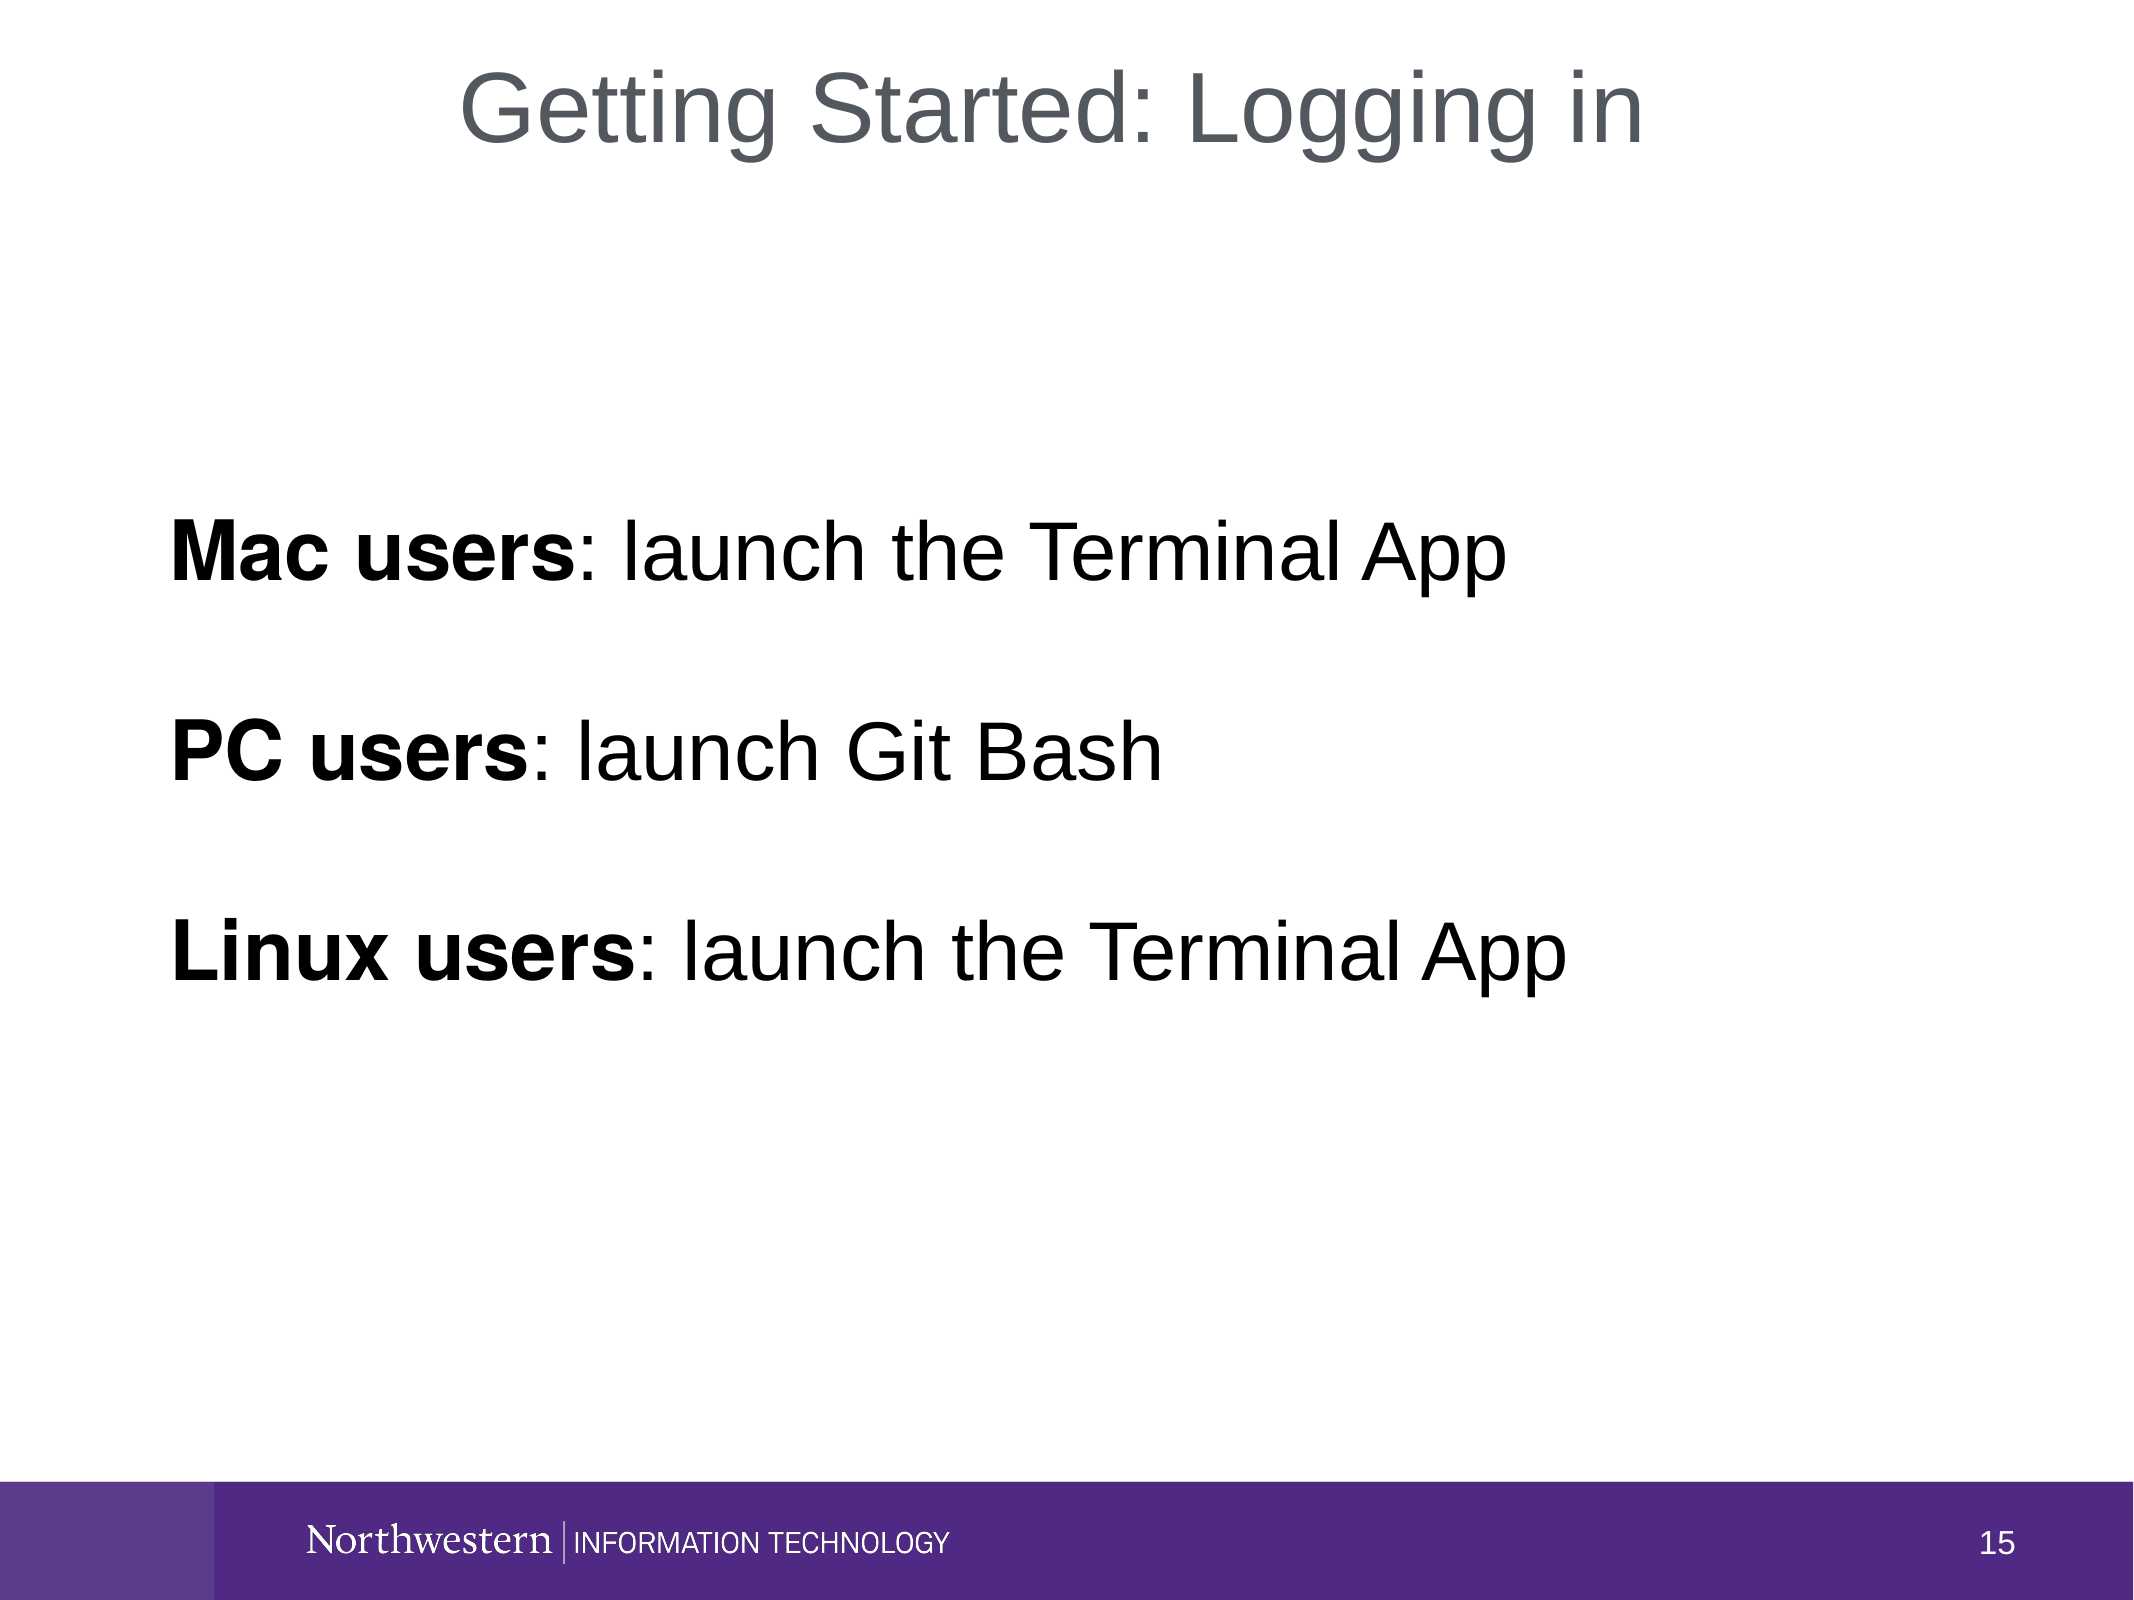

Getting Started: Logging in
Mac users: launch the Terminal App

PC users: launch Git Bash

Linux users: launch the Terminal App
15